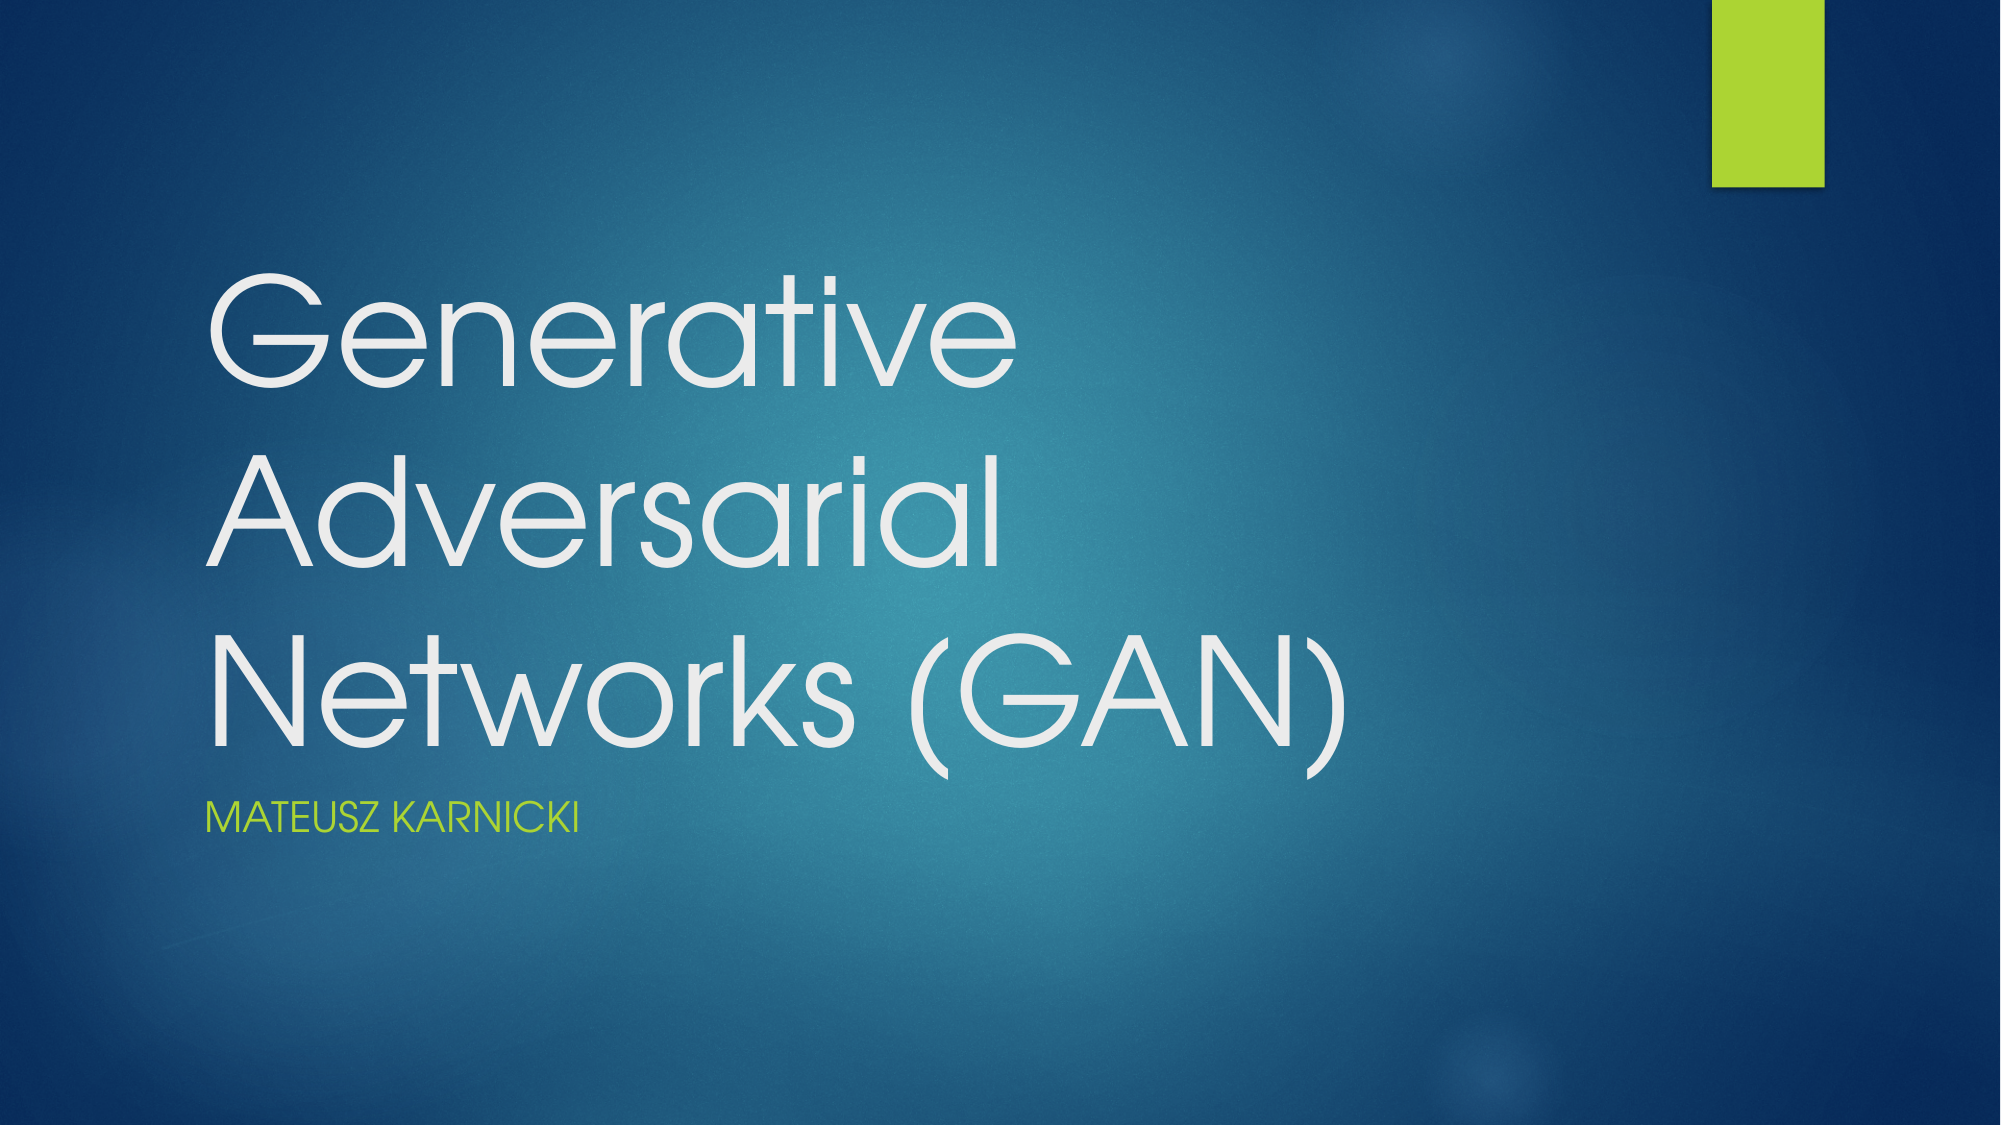

# Generative Adversarial Networks (GAN)
Mateusz Karnicki